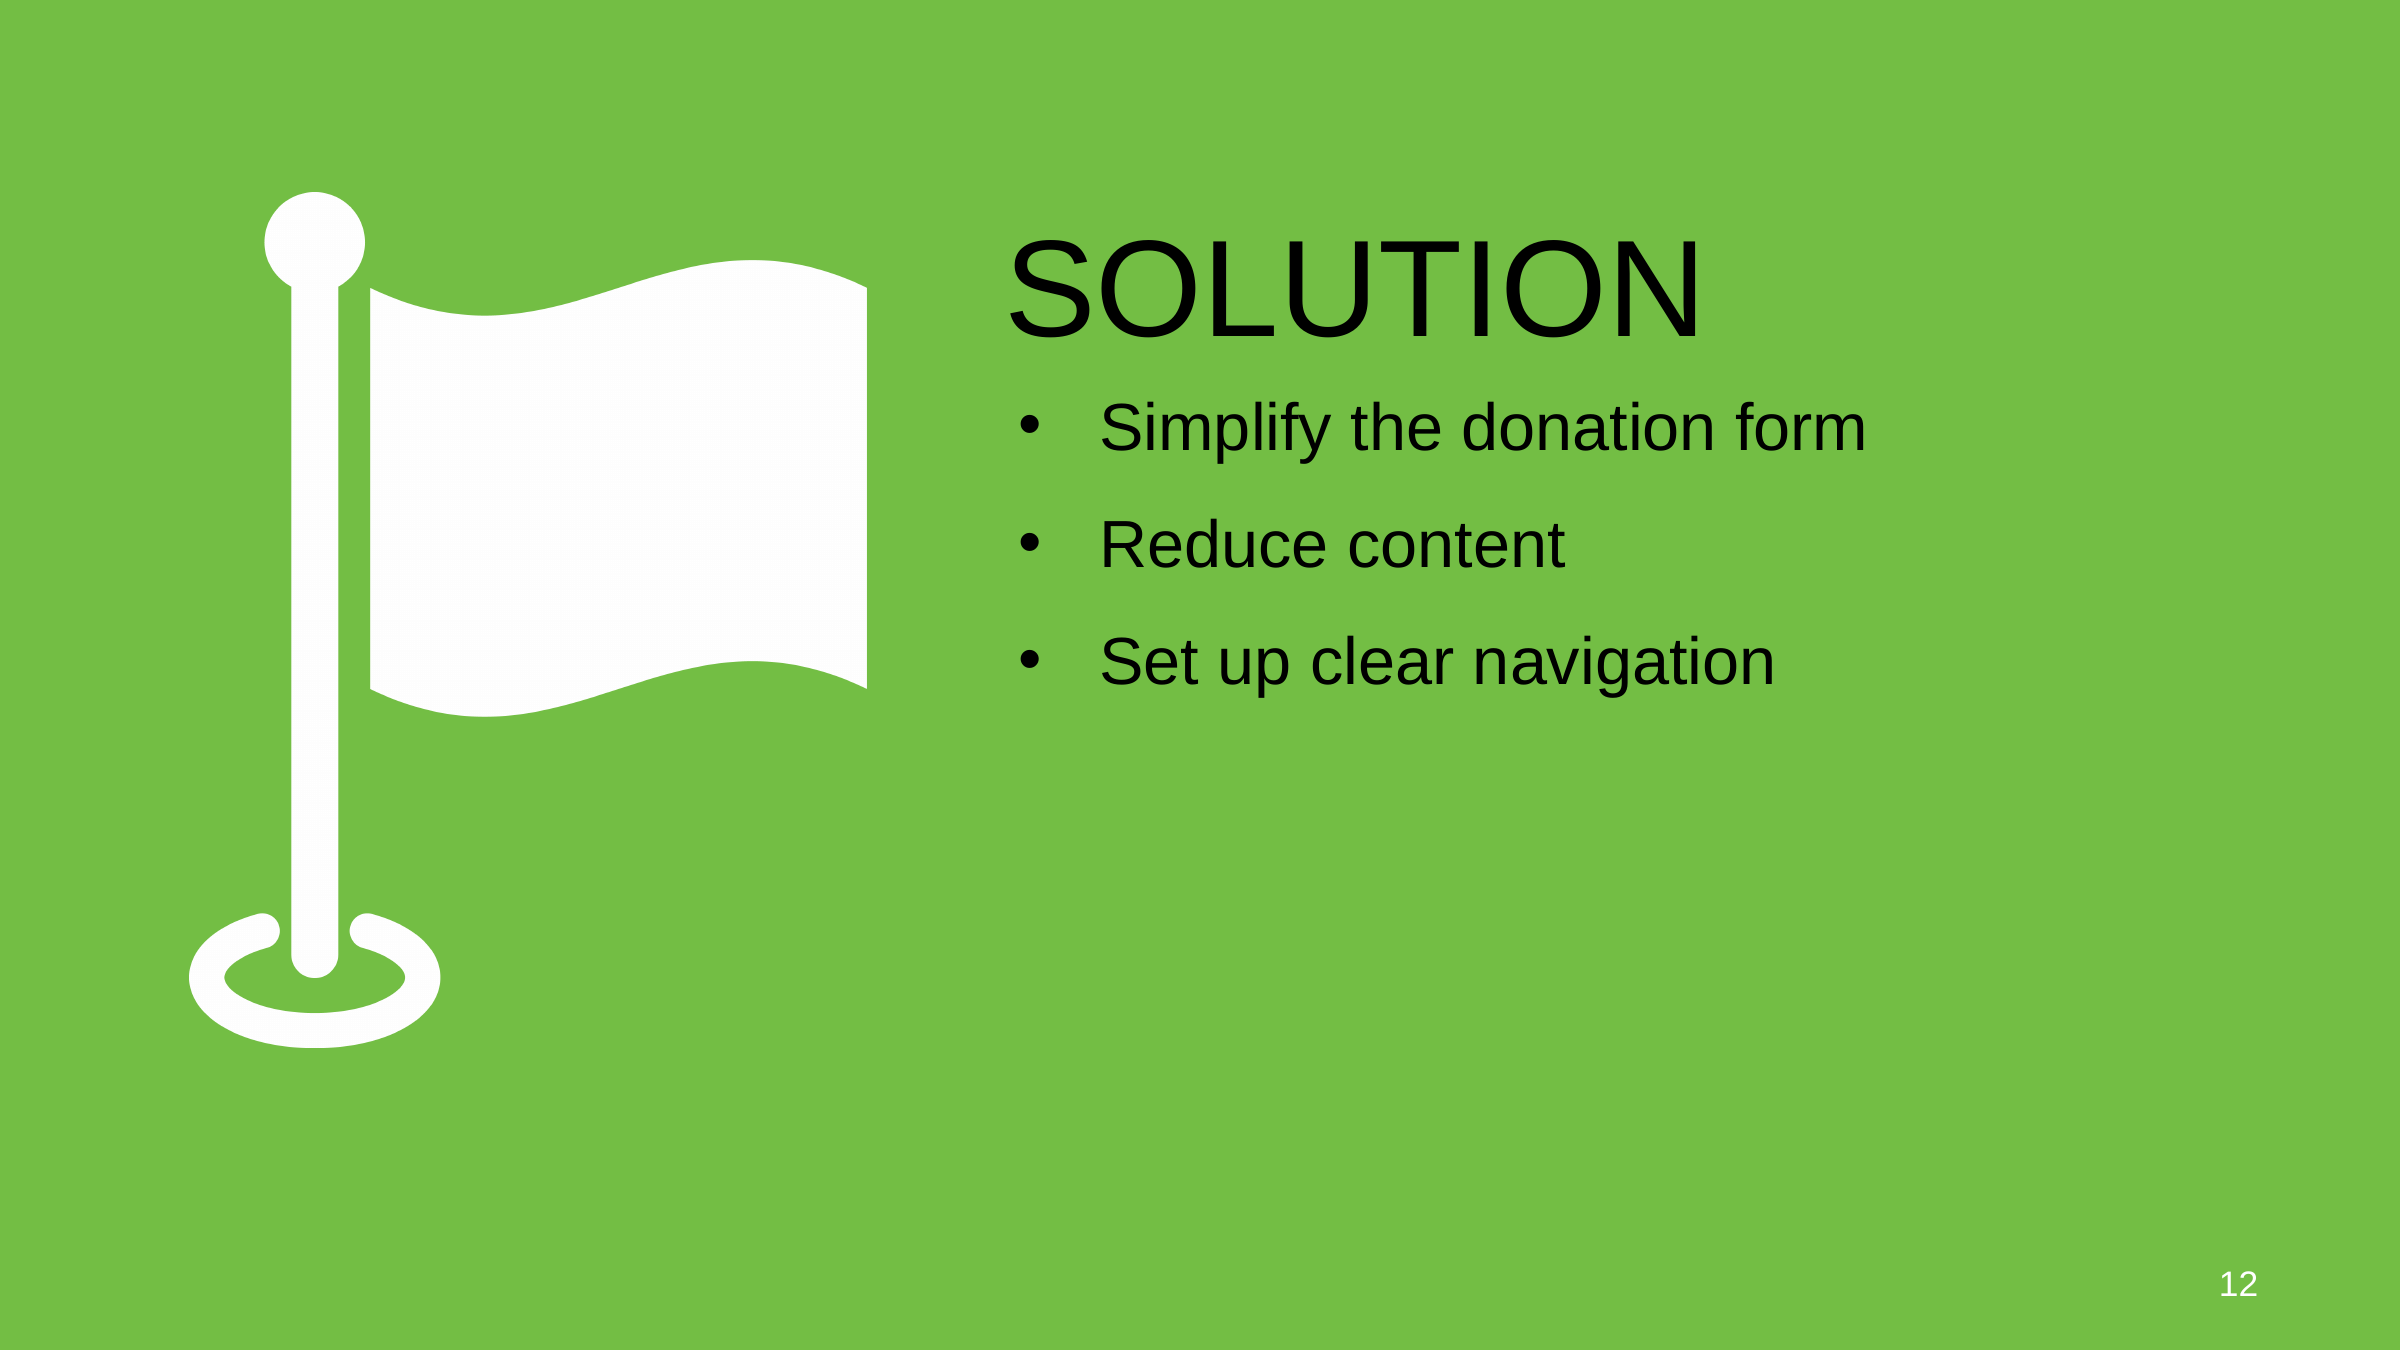

# Solution
Simplify the donation form
Reduce content
Set up clear navigation

12